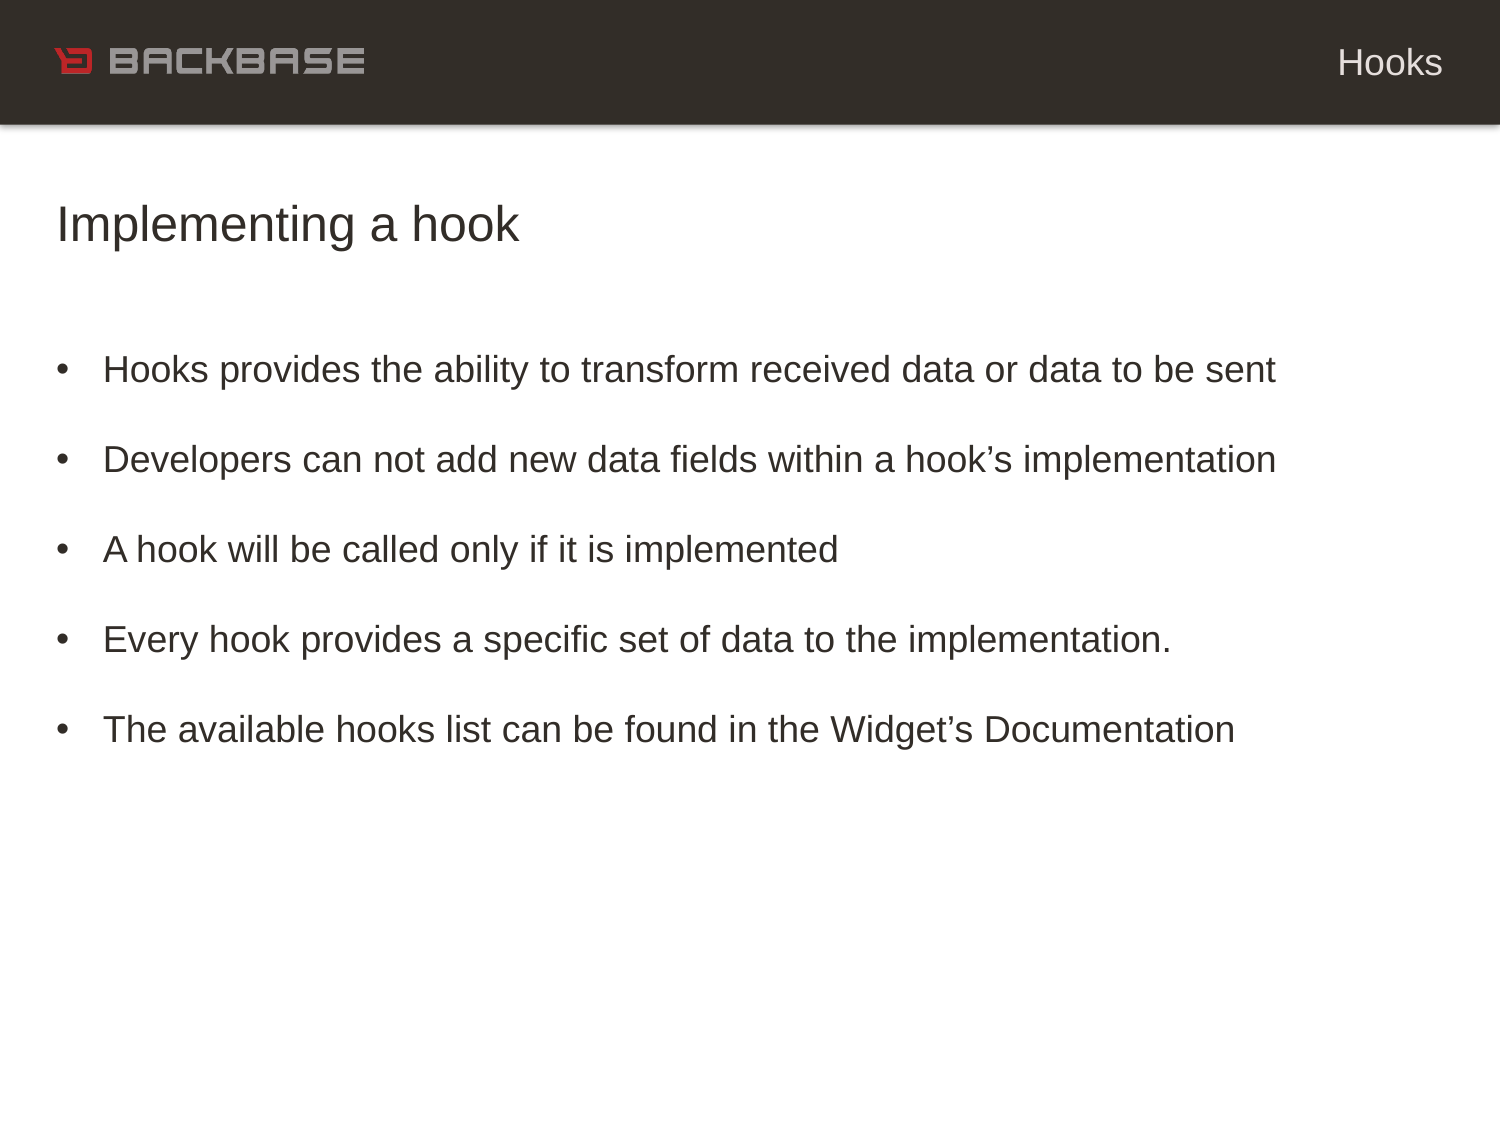

Hooks

Implementing a hook
Hooks provides the ability to transform received data or data to be sent

Developers can not add new data fields within a hook’s implementation

A hook will be called only if it is implemented

Every hook provides a specific set of data to the implementation.

The available hooks list can be found in the Widget’s Documentation